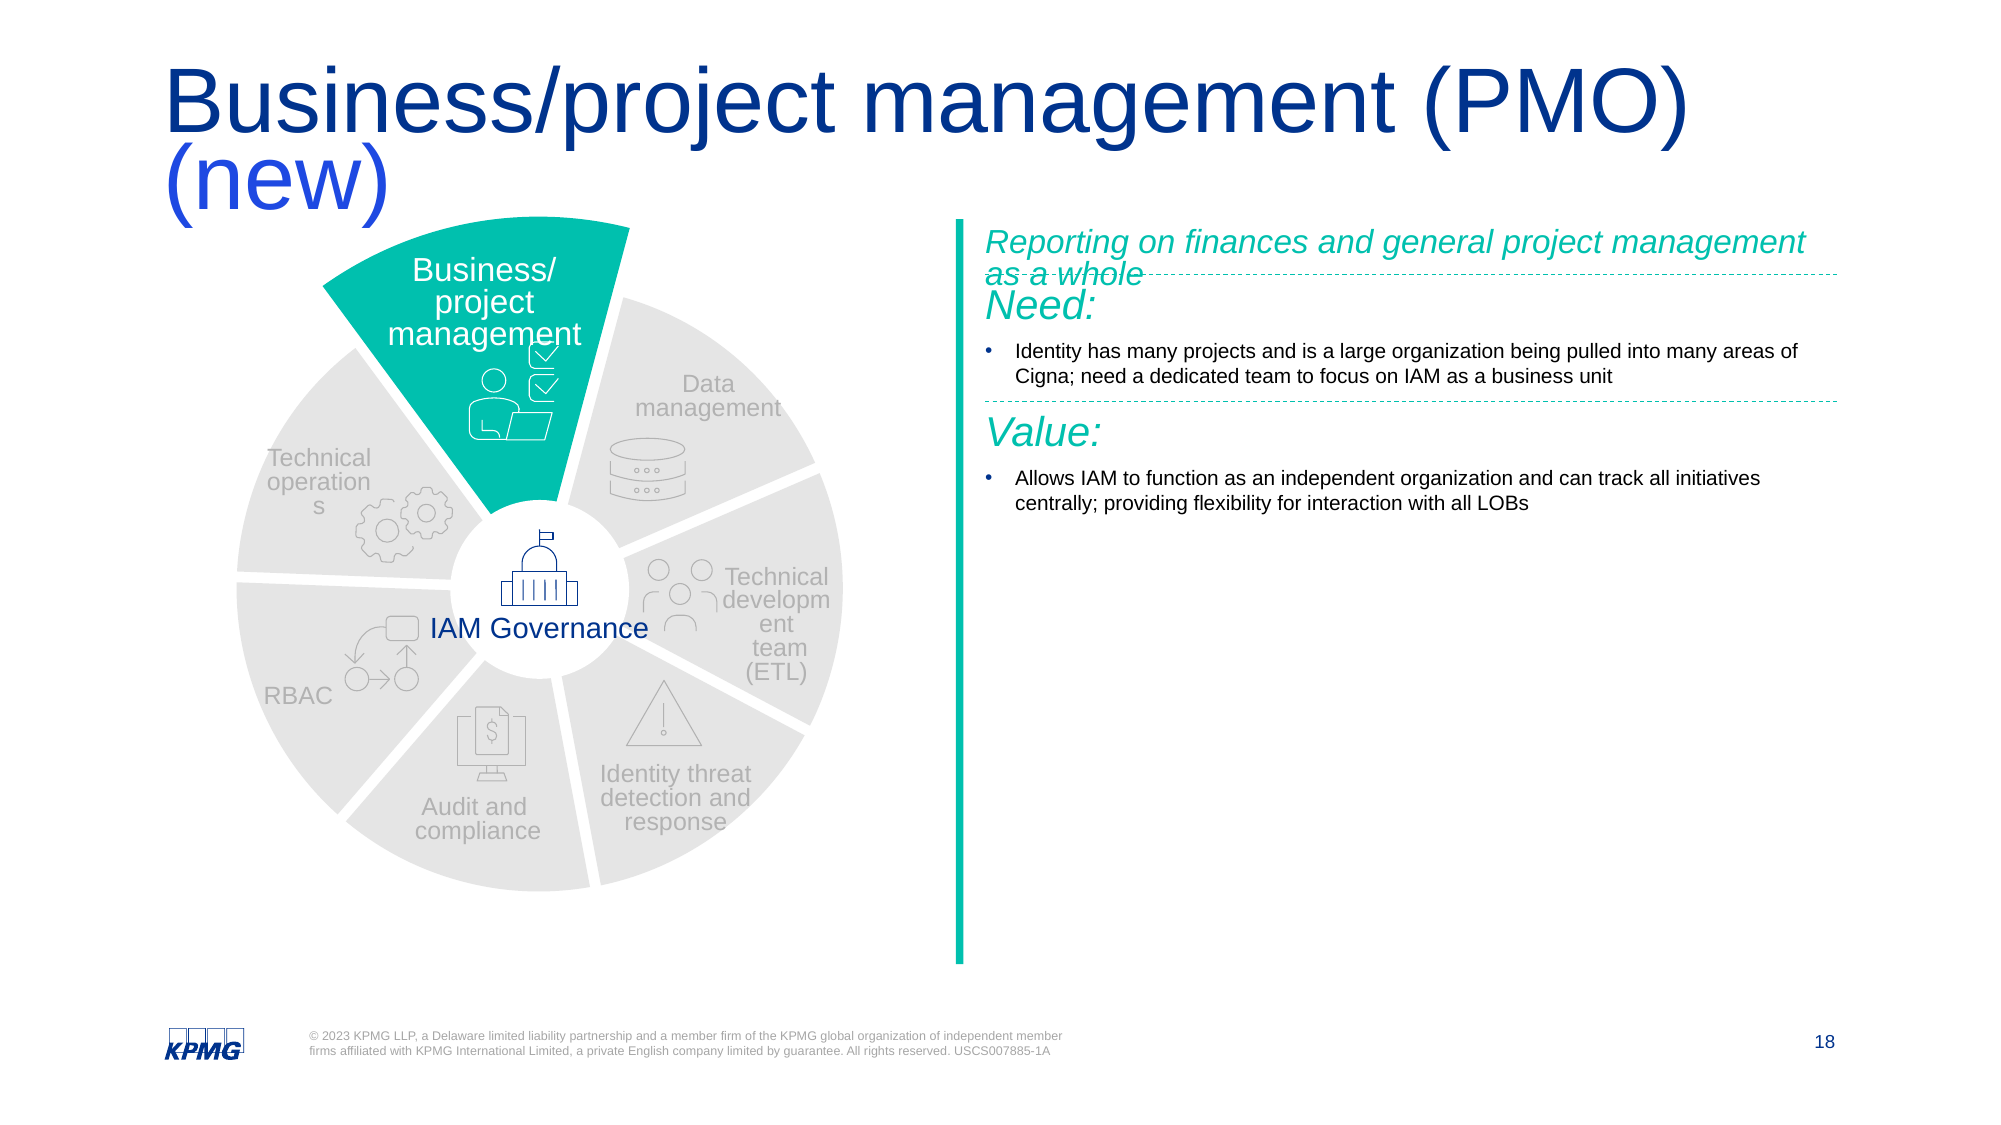

# Business/project management (PMO) (new)

Reporting on finances and general project management as a whole
Business/project management
Need:
Identity has many projects and is a large organization being pulled into many areas of Cigna; need a dedicated team to focus on IAM as a business unit

Data
management
Value:
Allows IAM to function as an independent organization and can track all initiatives centrally; providing flexibility for interaction with all LOBs

Technical operations

IAM Governance

Technical development
 team (ETL)

RBAC

Identity threat detection and response
Audit and
compliance